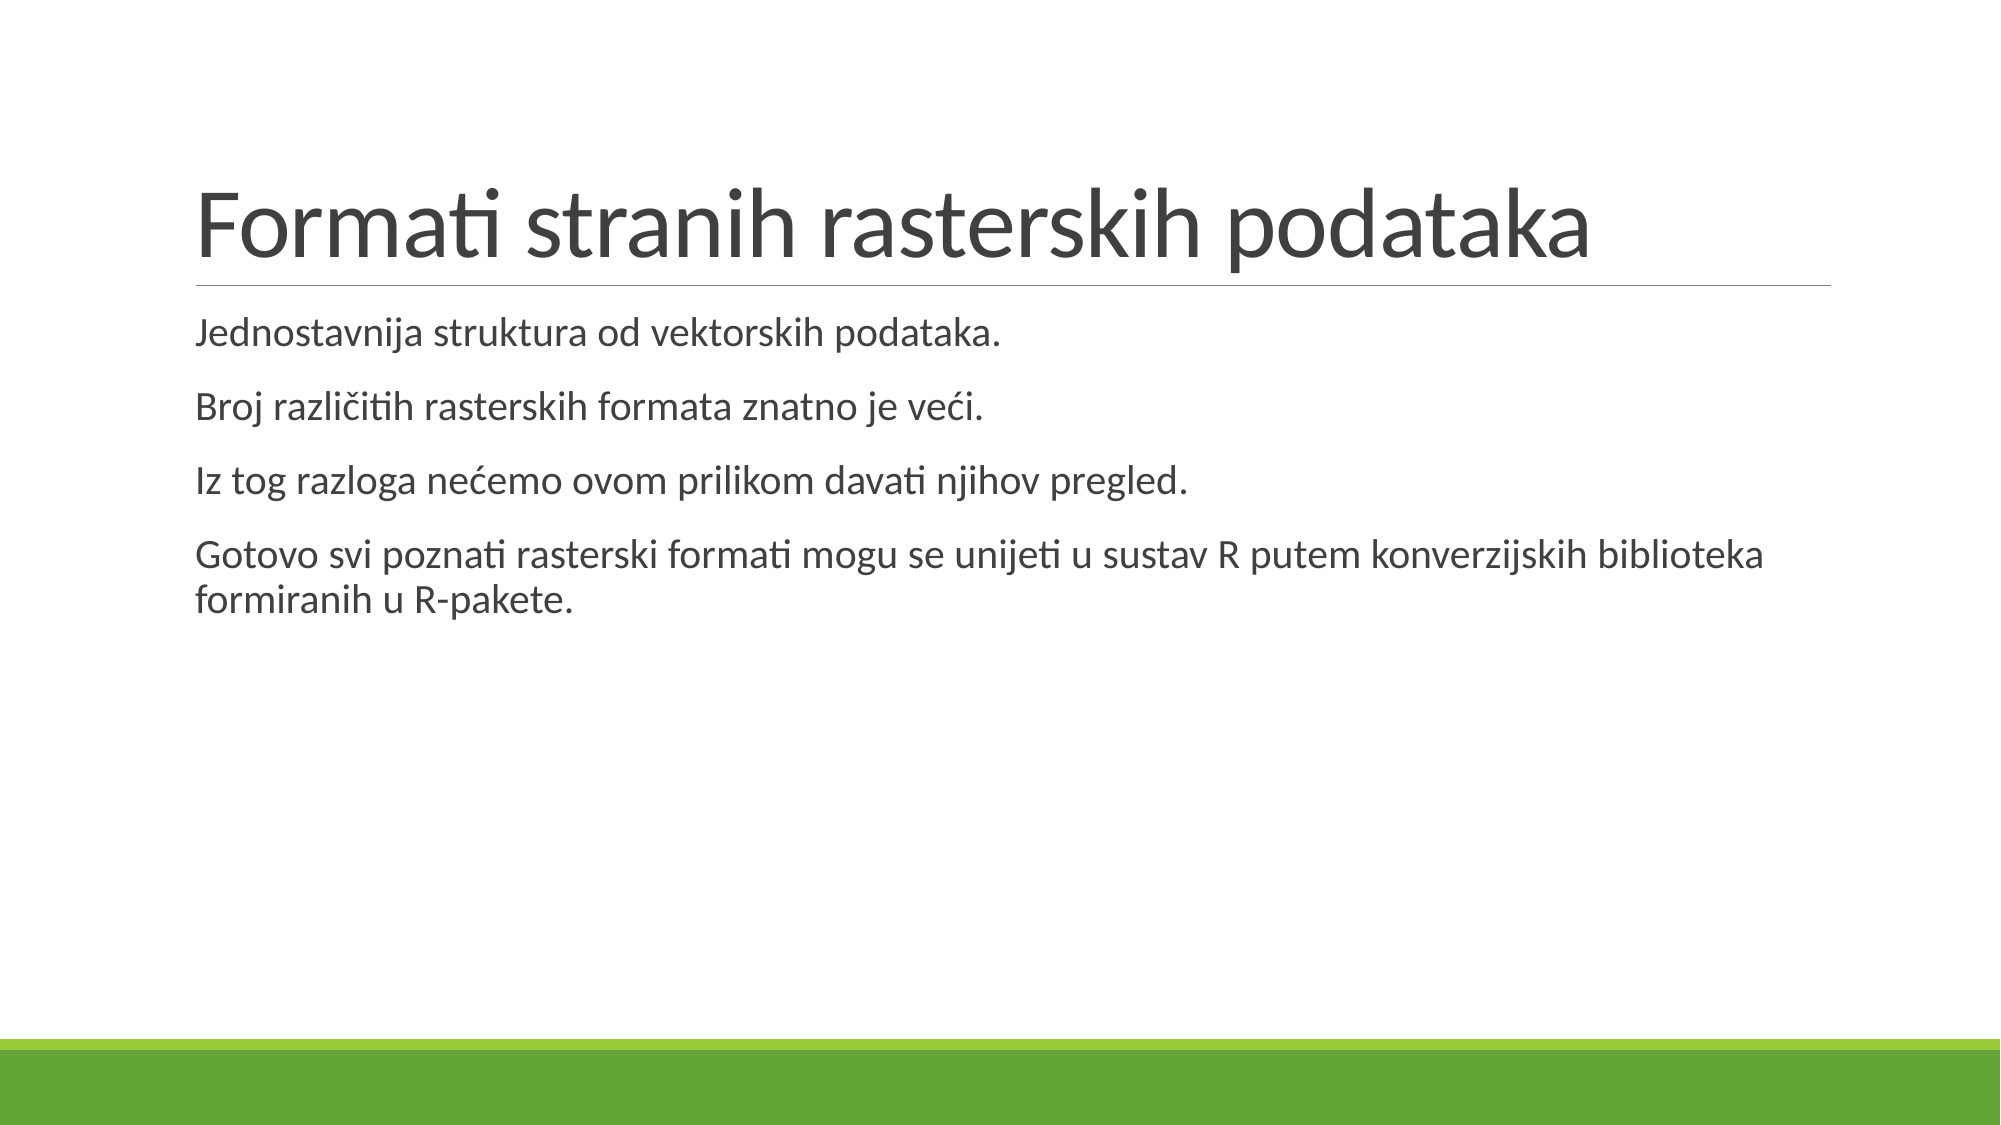

# Formati stranih rasterskih podataka
Jednostavnija struktura od vektorskih podataka.
Broj različitih rasterskih formata znatno je veći.
Iz tog razloga nećemo ovom prilikom davati njihov pregled.
Gotovo svi poznati rasterski formati mogu se unijeti u sustav R putem konverzijskih biblioteka formiranih u R-pakete.